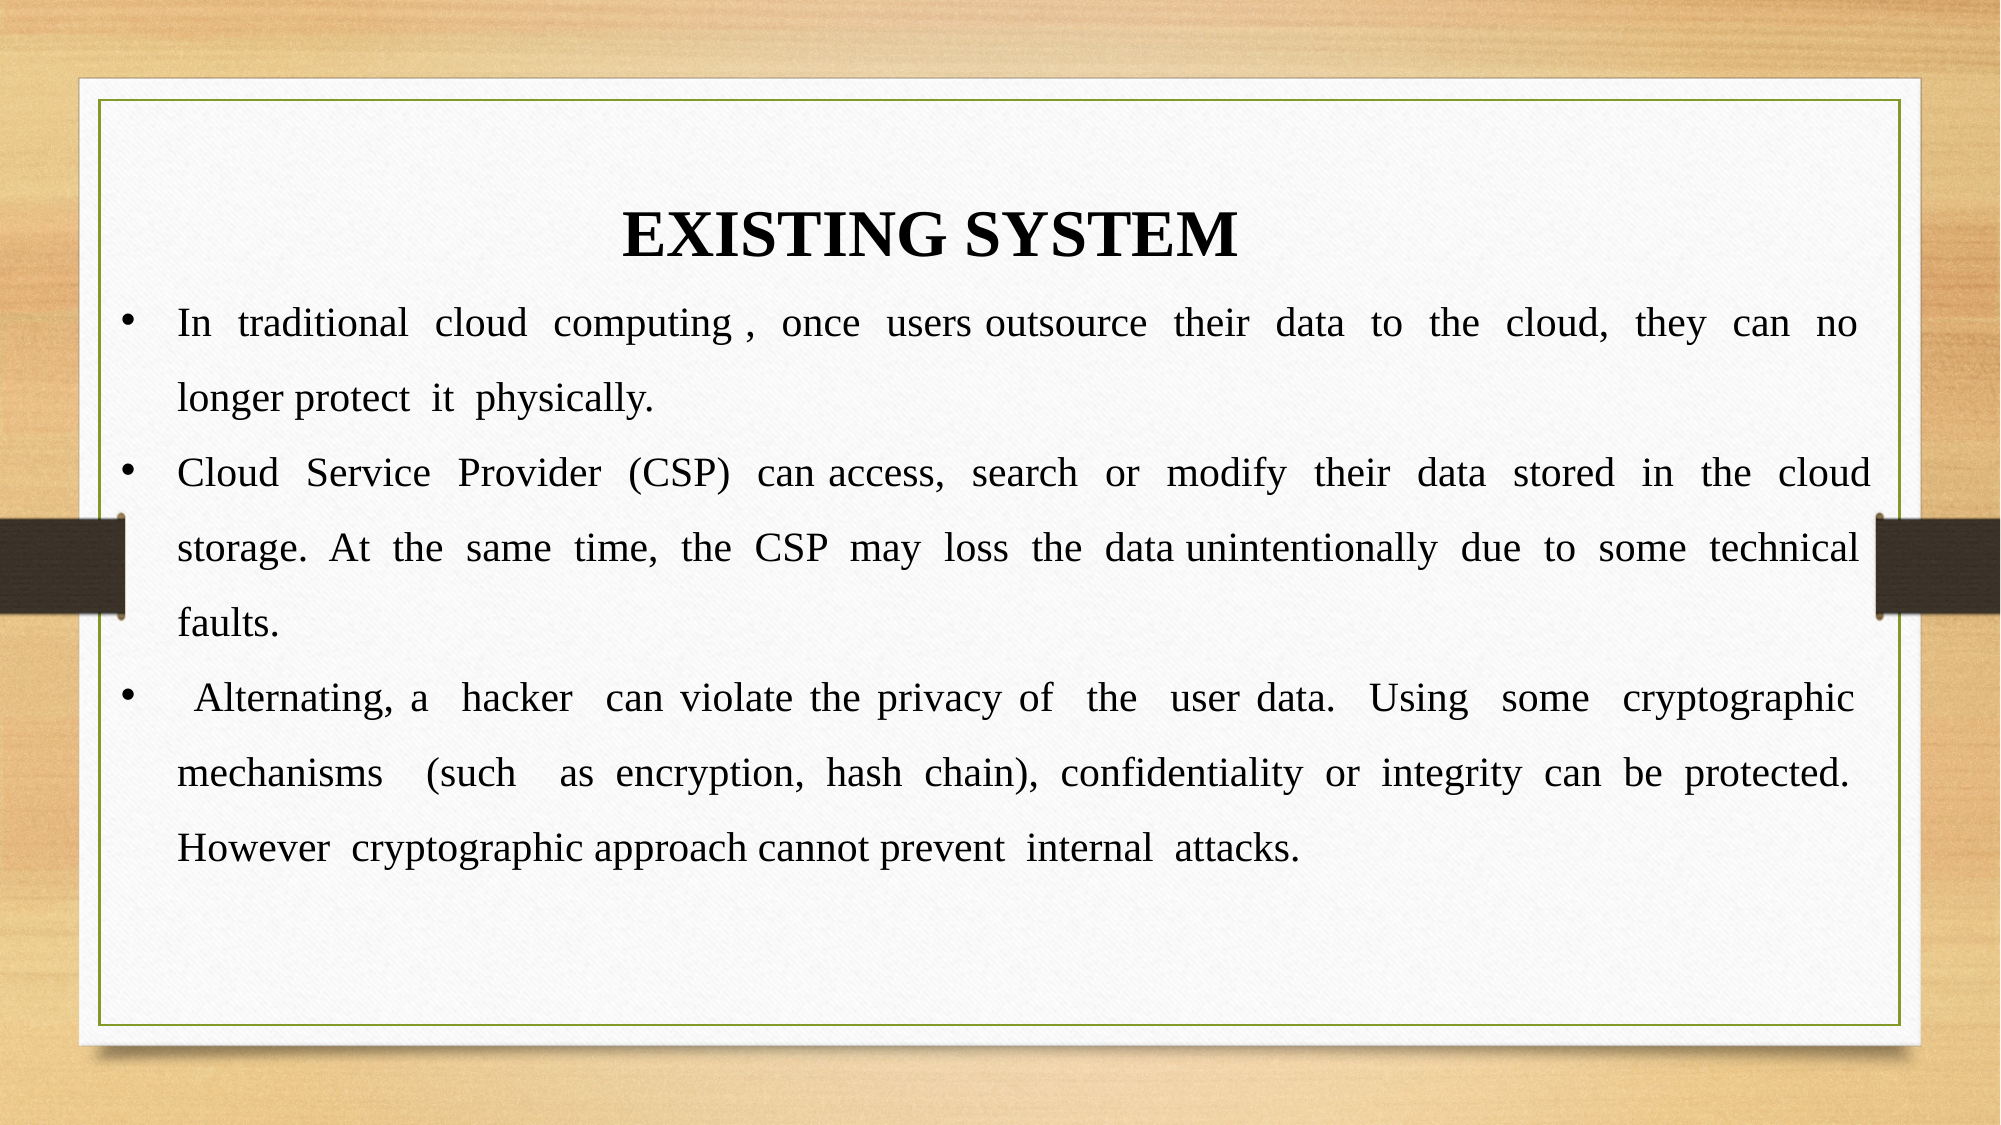

EXISTING SYSTEM
In  traditional  cloud  computing ,  once  users outsource  their  data  to  the  cloud,  they  can  no  longer protect  it  physically.
Cloud  Service  Provider  (CSP)  can access,  search  or  modify  their  data  stored  in  the  cloud storage.  At  the  same  time,  the  CSP  may  loss  the  data unintentionally  due  to  some  technical  faults.
 Alternating, a  hacker  can violate the privacy of  the  user data.  Using  some  cryptographic  mechanisms  (such  as encryption, hash chain), confidentiality or integrity can be protected.  However  cryptographic approach cannot prevent  internal  attacks.